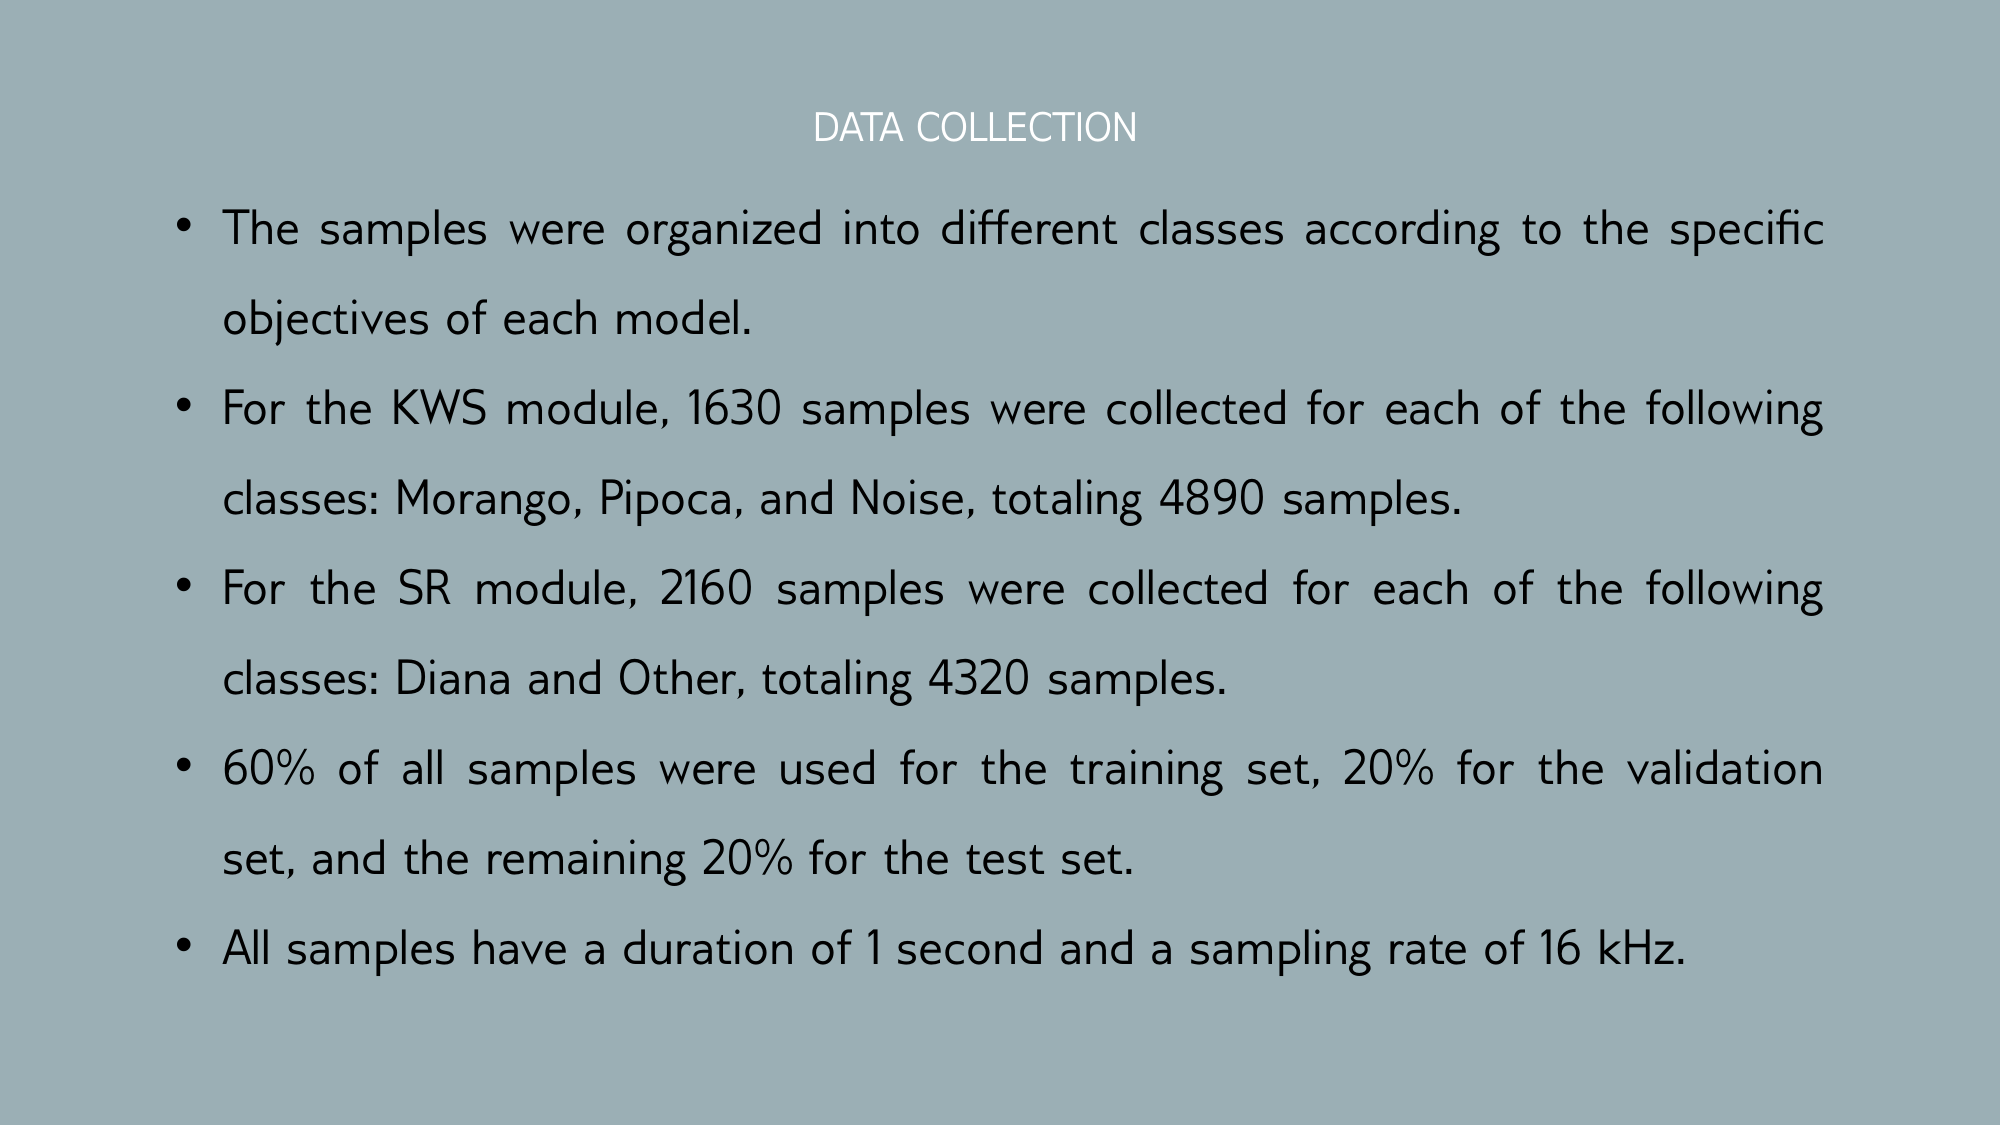

DATA COLLECTION
The samples were organized into different classes according to the specific objectives of each model.
For the KWS module, 1630 samples were collected for each of the following classes: Morango, Pipoca, and Noise, totaling 4890 samples.
For the SR module, 2160 samples were collected for each of the following classes: Diana and Other, totaling 4320 samples.
60% of all samples were used for the training set, 20% for the validation set, and the remaining 20% for the test set.
All samples have a duration of 1 second and a sampling rate of 16 kHz.